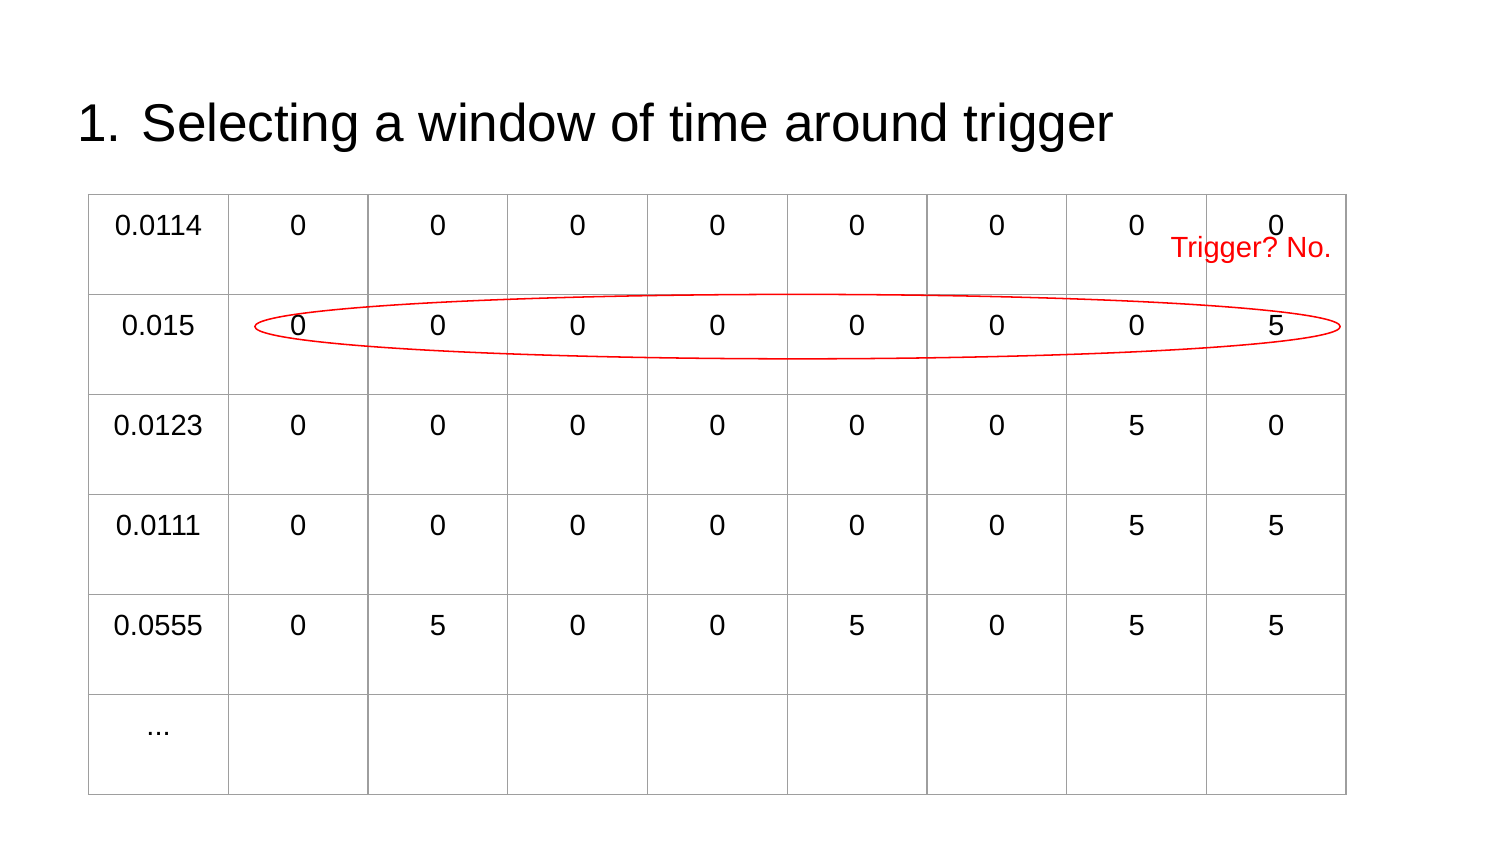

# Selecting a window of time around trigger
| 0.0114 | 0 | 0 | 0 | 0 | 0 | 0 | 0 | 0 |
| --- | --- | --- | --- | --- | --- | --- | --- | --- |
| 0.015 | 0 | 0 | 0 | 0 | 0 | 0 | 0 | 5 |
| 0.0123 | 0 | 0 | 0 | 0 | 0 | 0 | 5 | 0 |
| 0.0111 | 0 | 0 | 0 | 0 | 0 | 0 | 5 | 5 |
| 0.0555 | 0 | 5 | 0 | 0 | 5 | 0 | 5 | 5 |
| ... |  |  |  |  |  |  |  |  |
Trigger? No.